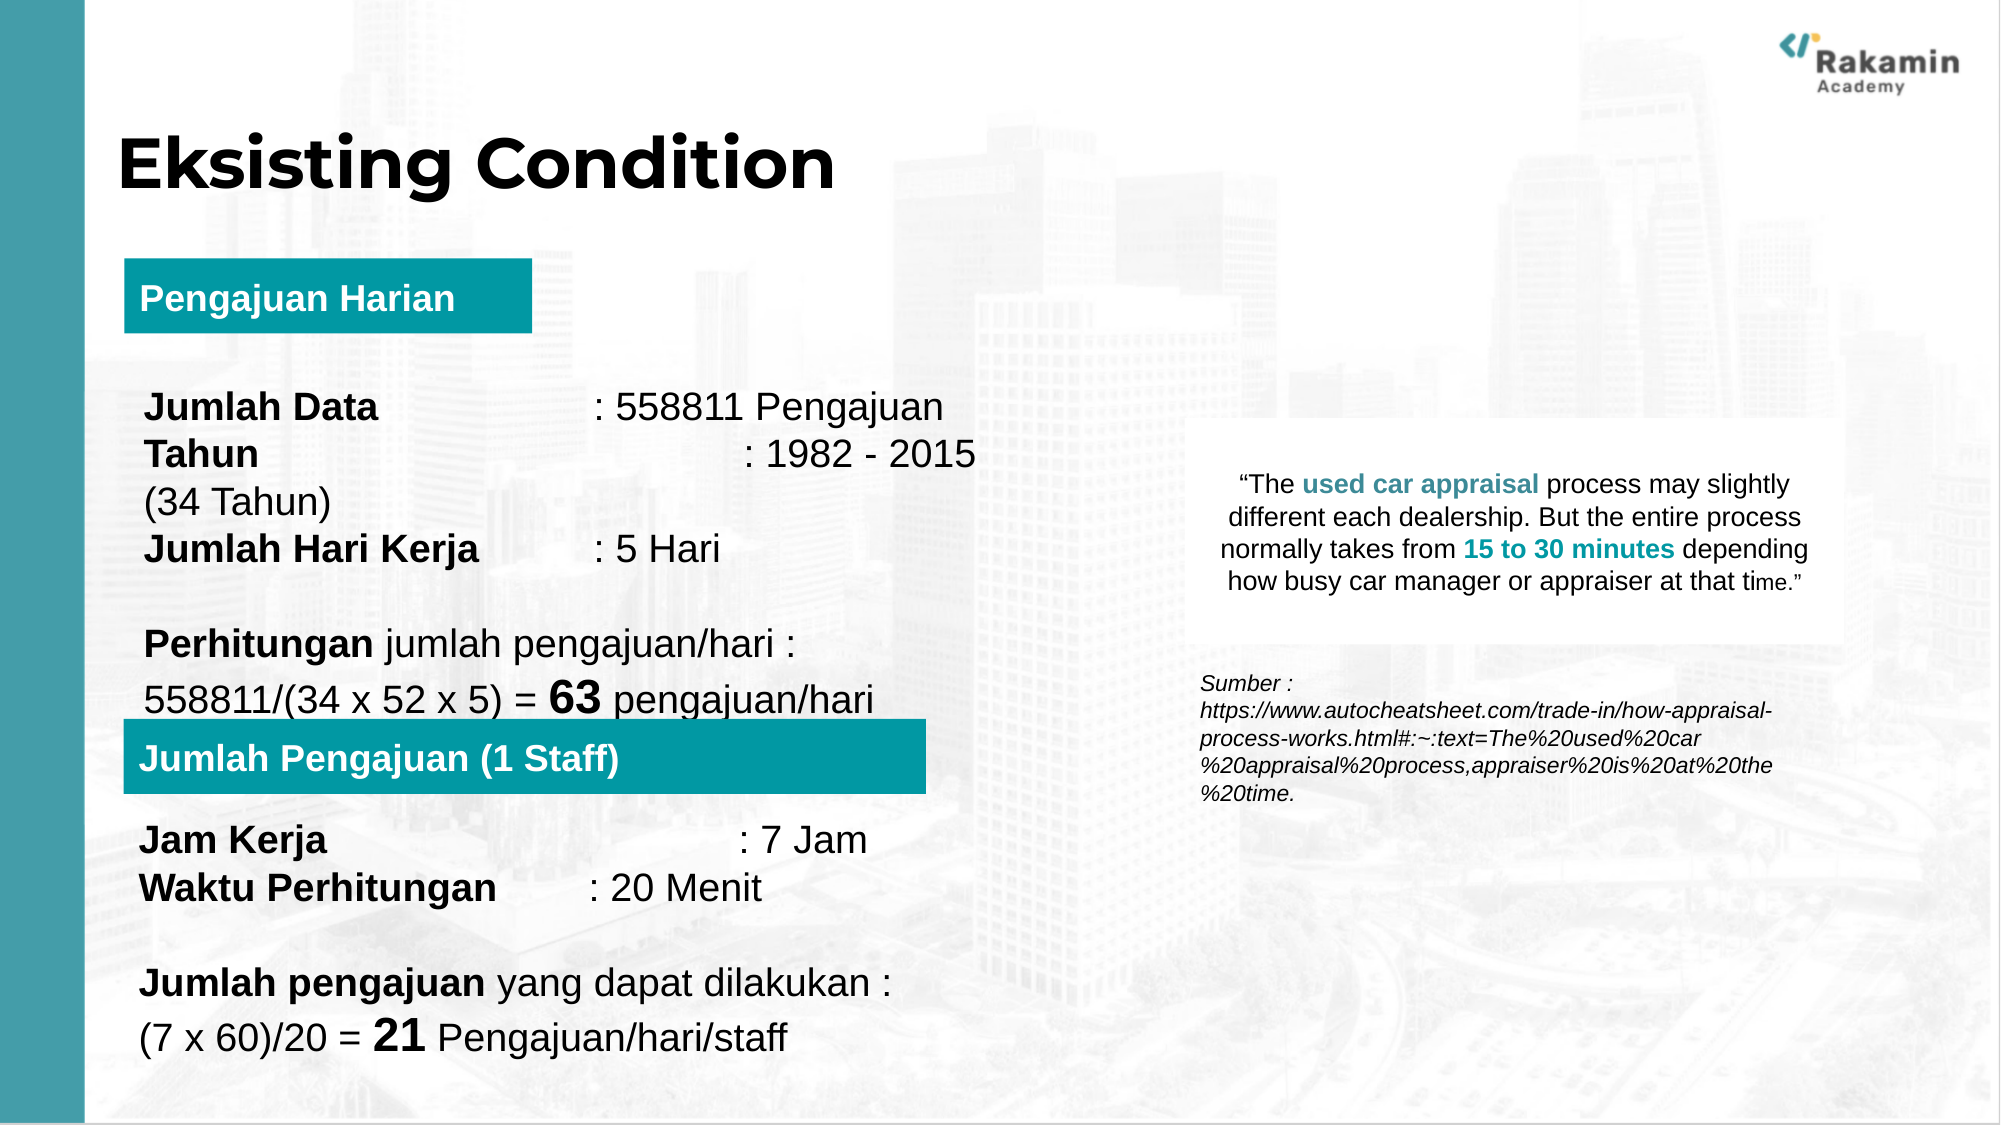

# Eksisting Condition
Pengajuan Harian
Jumlah Data 		: 558811 Pengajuan
Tahun 				: 1982 - 2015 (34 Tahun)
Jumlah Hari Kerja 	: 5 Hari

Perhitungan jumlah pengajuan/hari :
558811/(34 x 52 x 5) = 63 pengajuan/hari
“The used car appraisal process may slightly different each dealership. But the entire process normally takes from 15 to 30 minutes depending how busy car manager or appraiser at that time.”
Sumber :
https://www.autocheatsheet.com/trade-in/how-appraisal-process-works.html#:~:text=The%20used%20car%20appraisal%20process,appraiser%20is%20at%20the%20time.
Jumlah Pengajuan (1 Staff)
Jam Kerja 			: 7 Jam
Waktu Perhitungan 	: 20 Menit

Jumlah pengajuan yang dapat dilakukan :
(7 x 60)/20 = 21 Pengajuan/hari/staff